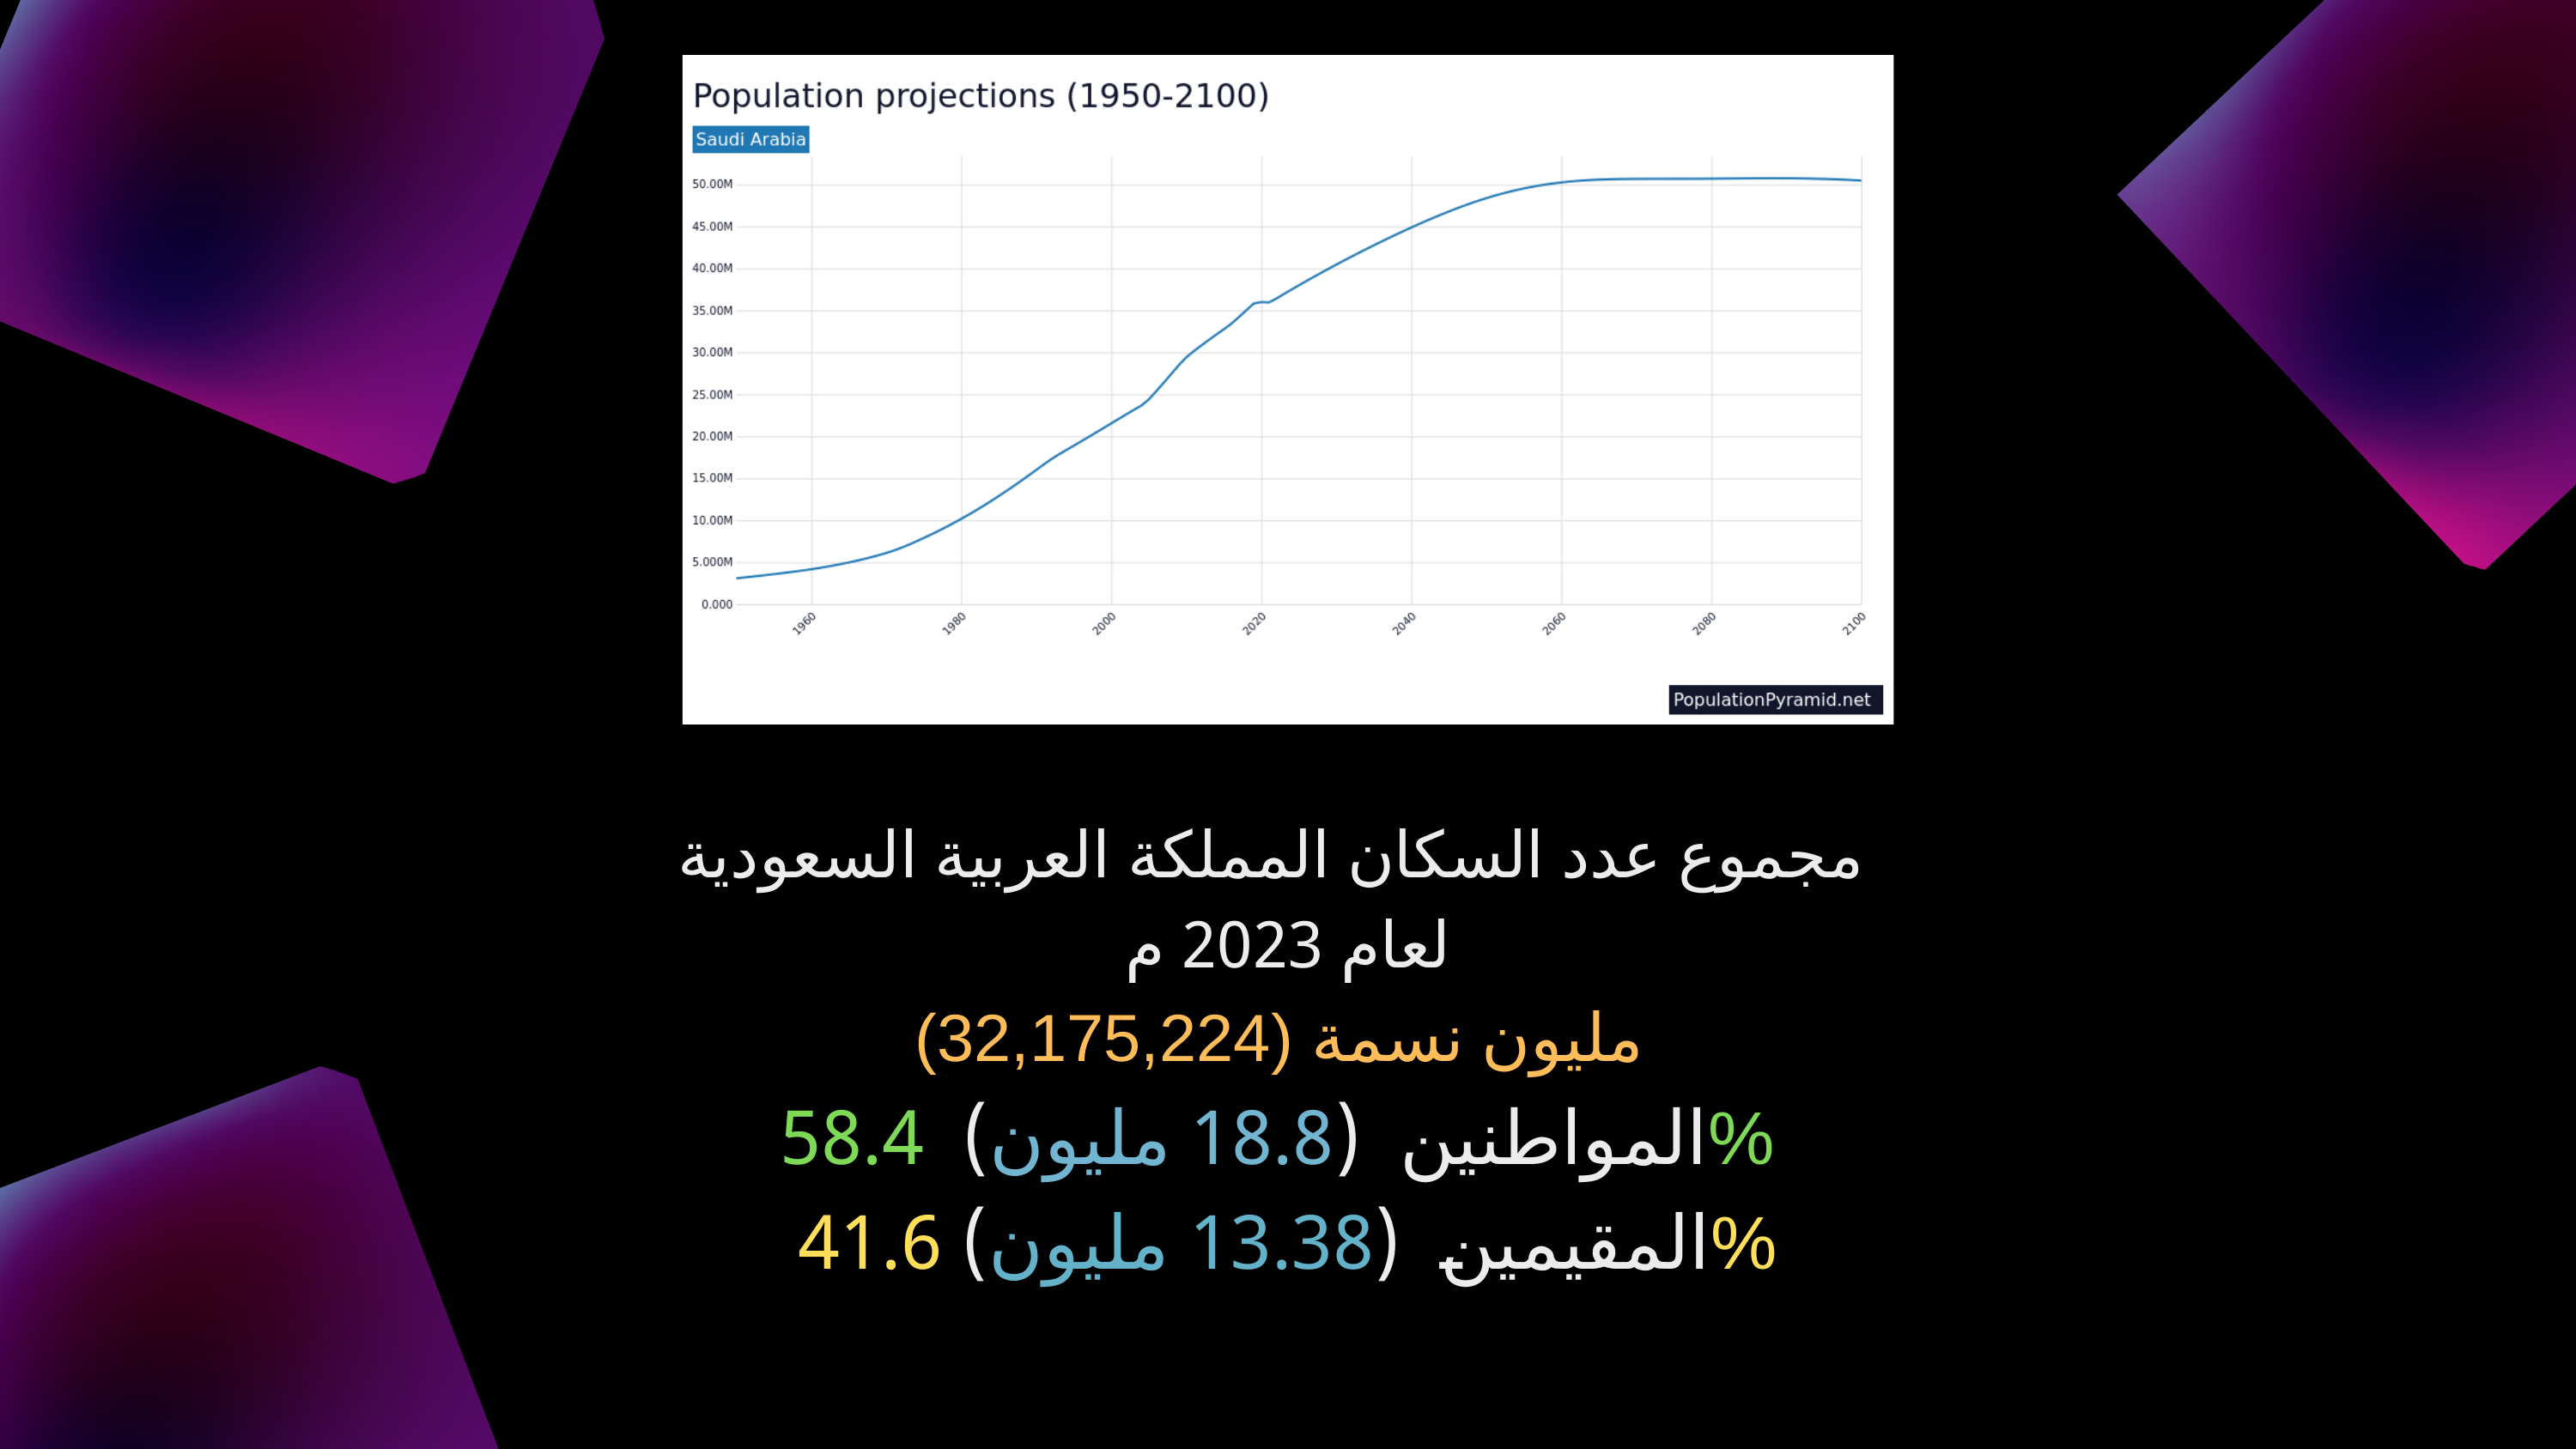

مجموع عدد السكان المملكة العربية السعودية
لعام 2023 م
(32,175,224) مليون نسمة
المواطنين  (18.8 مليون)  58.4%
المقيمين  (13.38 مليون) 41.6%